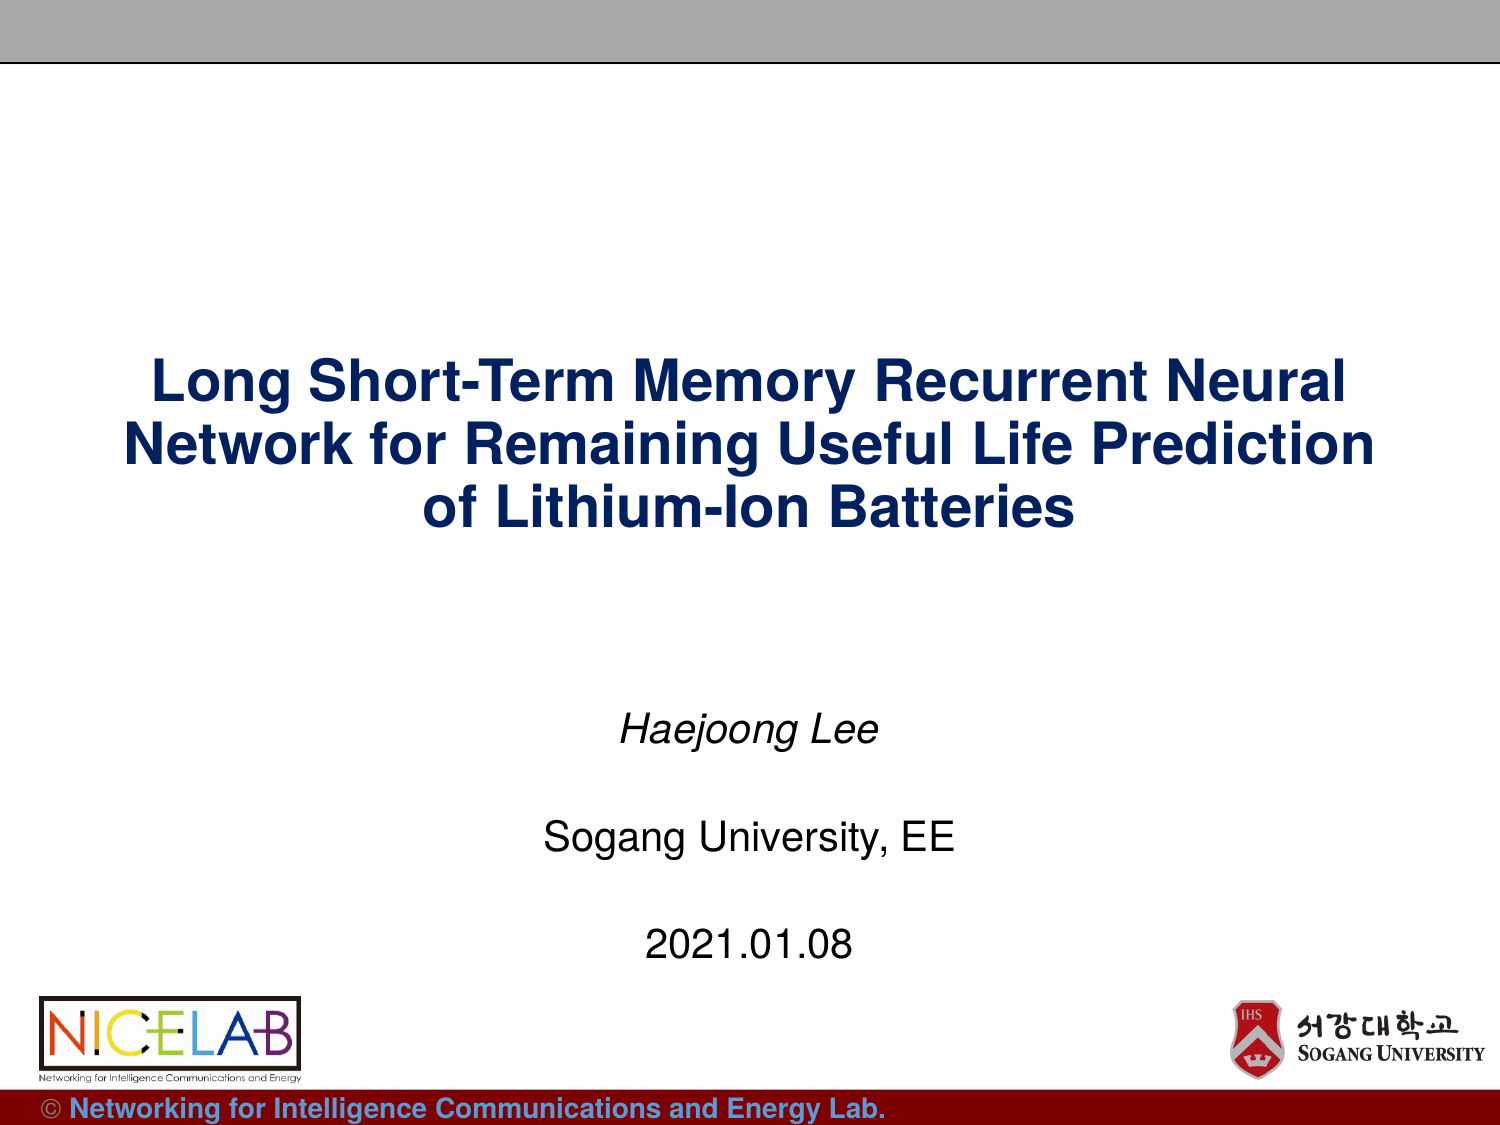

# Long Short-Term Memory Recurrent Neural Network for Remaining Useful Life Prediction of Lithium-Ion Batteries
Haejoong Lee

Sogang University, EE

2021.01.08